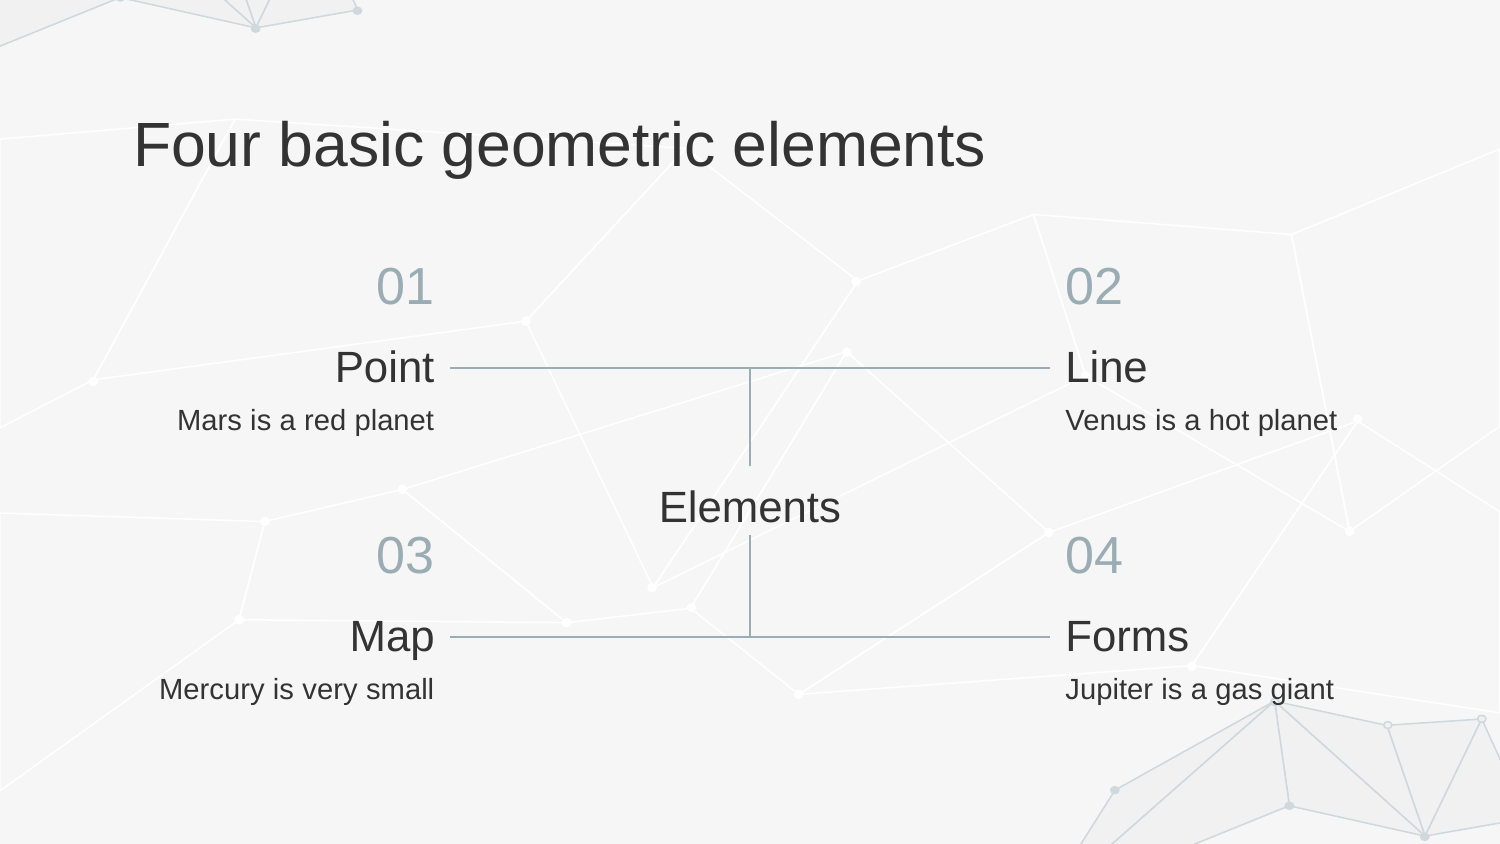

# Four basic geometric elements
01
02
Point
Line
Mars is a red planet
Venus is a hot planet
Elements
03
04
Map
Forms
Mercury is very small
Jupiter is a gas giant